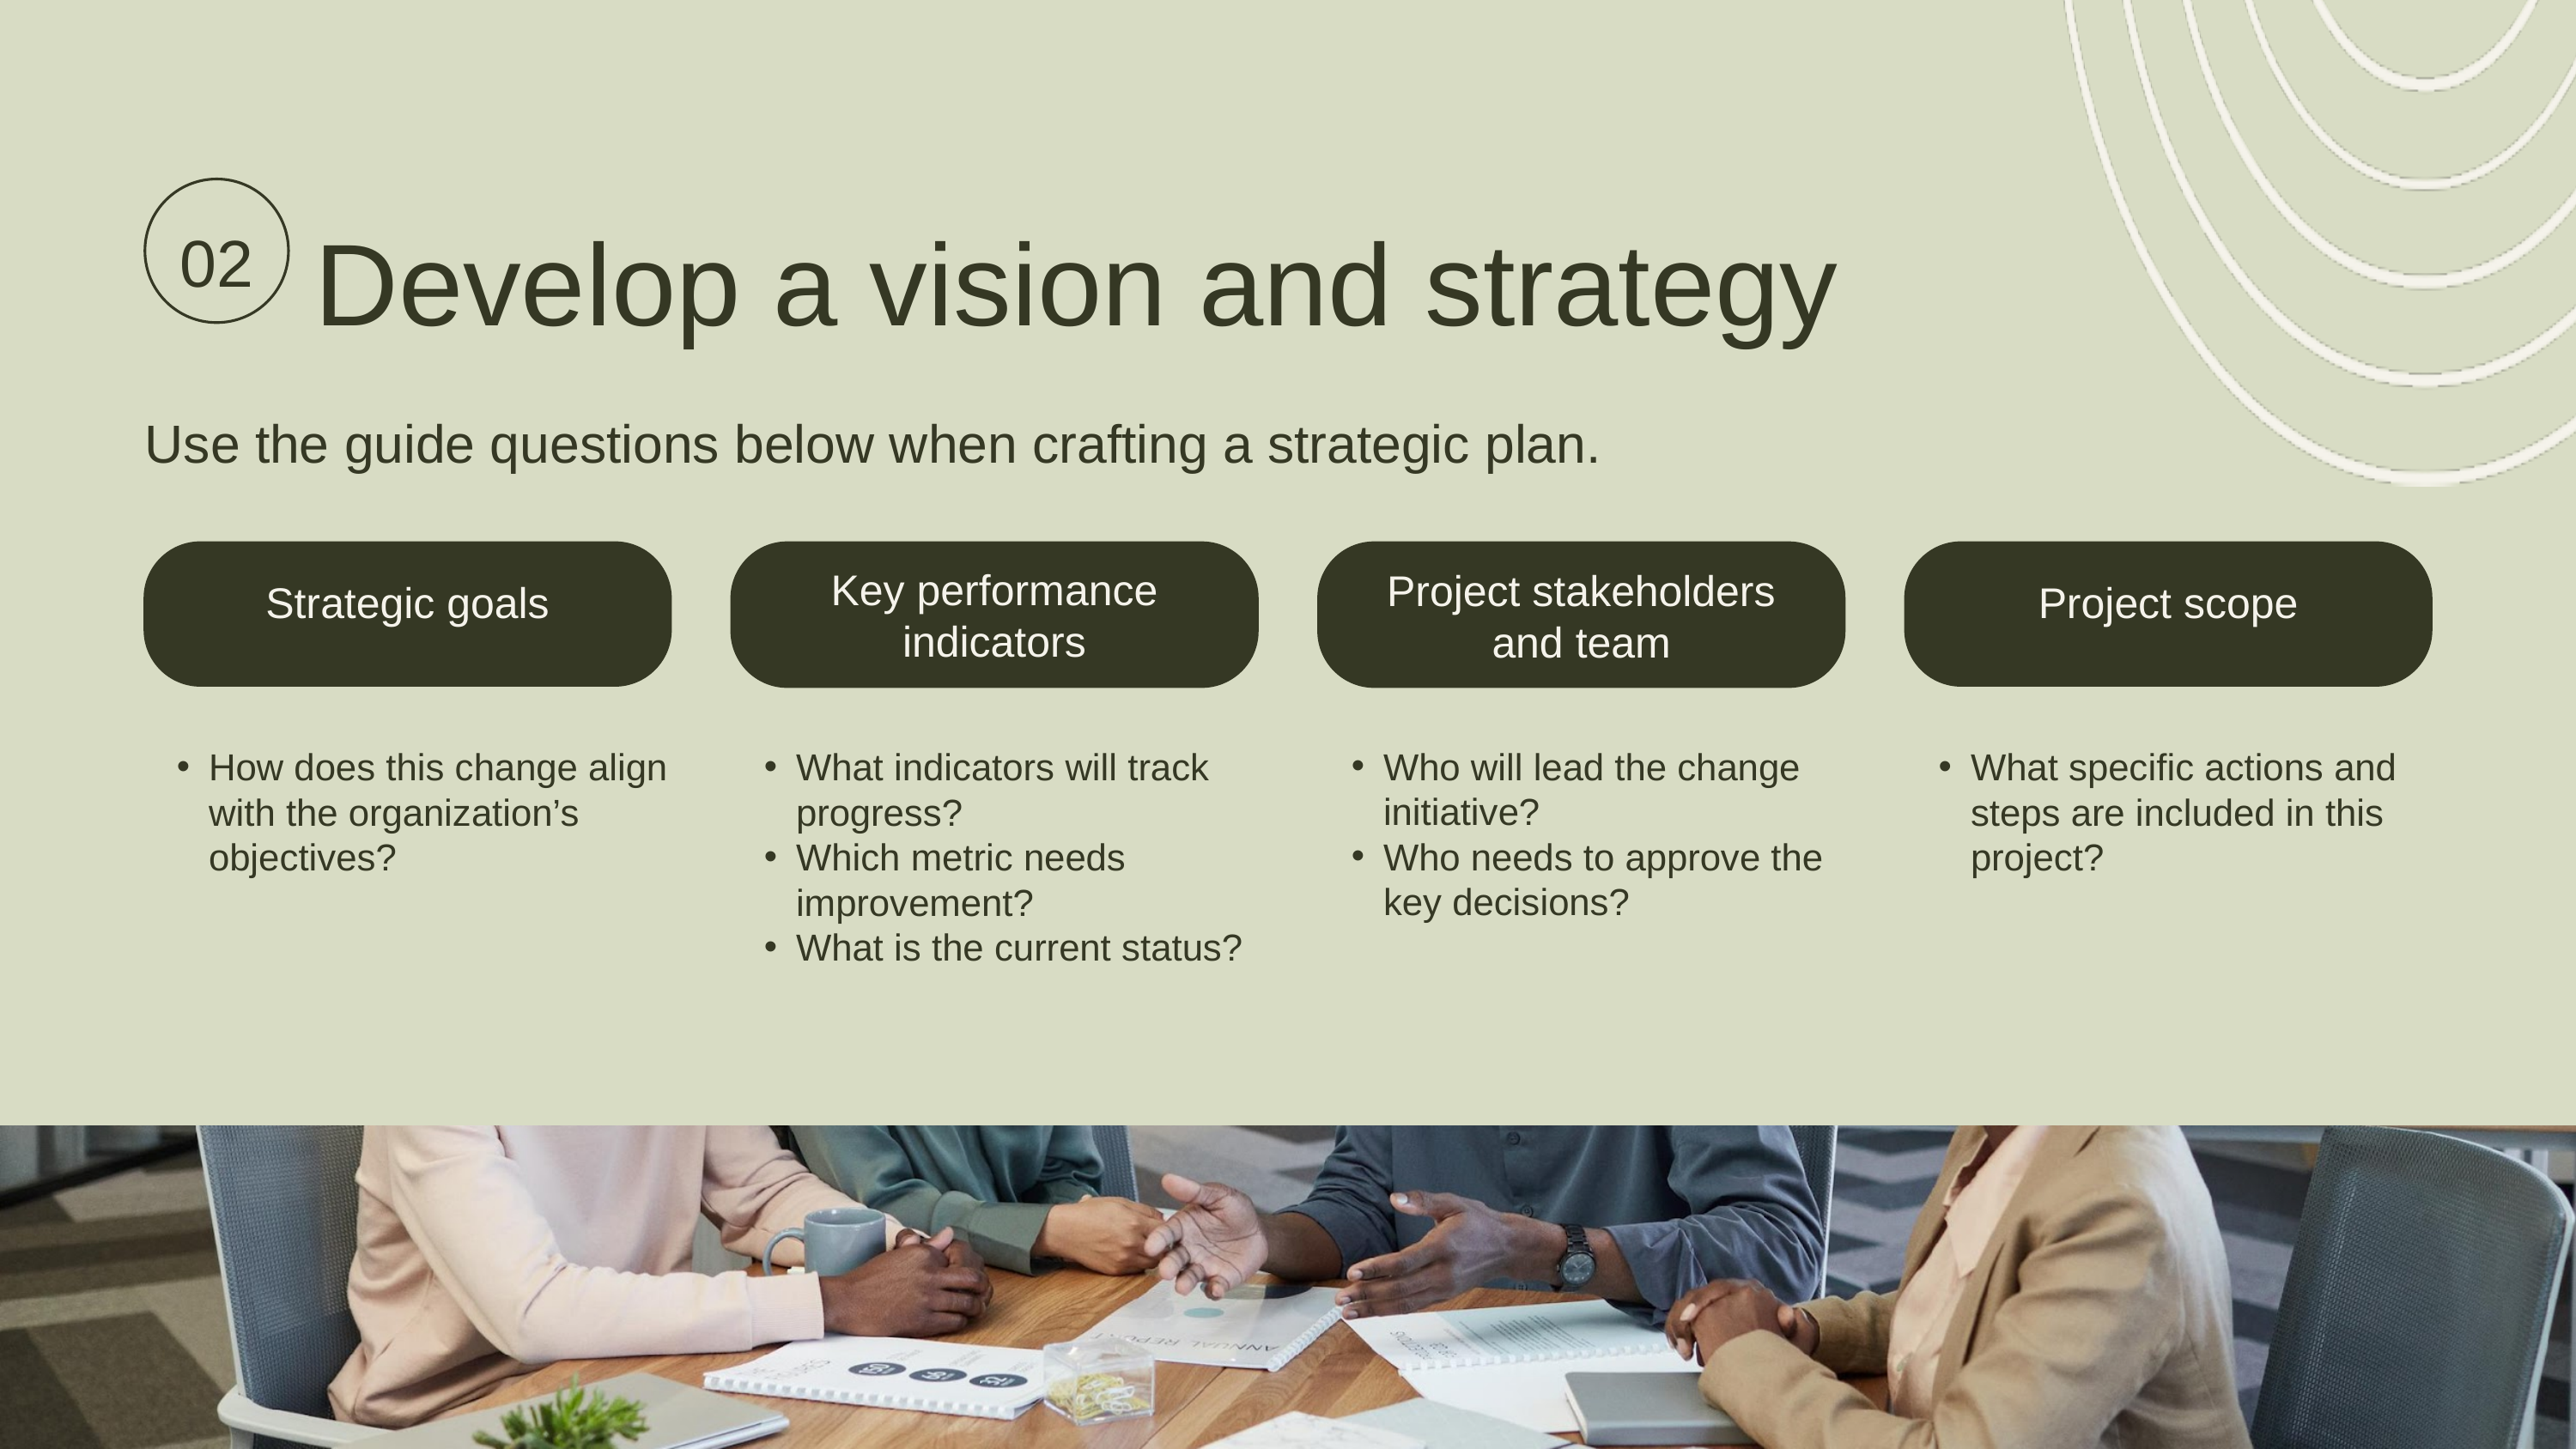

02
Develop a vision and strategy
Use the guide questions below when crafting a strategic plan.

Strategic goals

Project scope

Key performance indicators

Project stakeholders
and team
How does this change align with the organization’s objectives?
Who will lead the change initiative?
Who needs to approve the key decisions?
What indicators will track progress?
Which metric needs improvement?
What is the current status?
What specific actions and steps are included in this project?